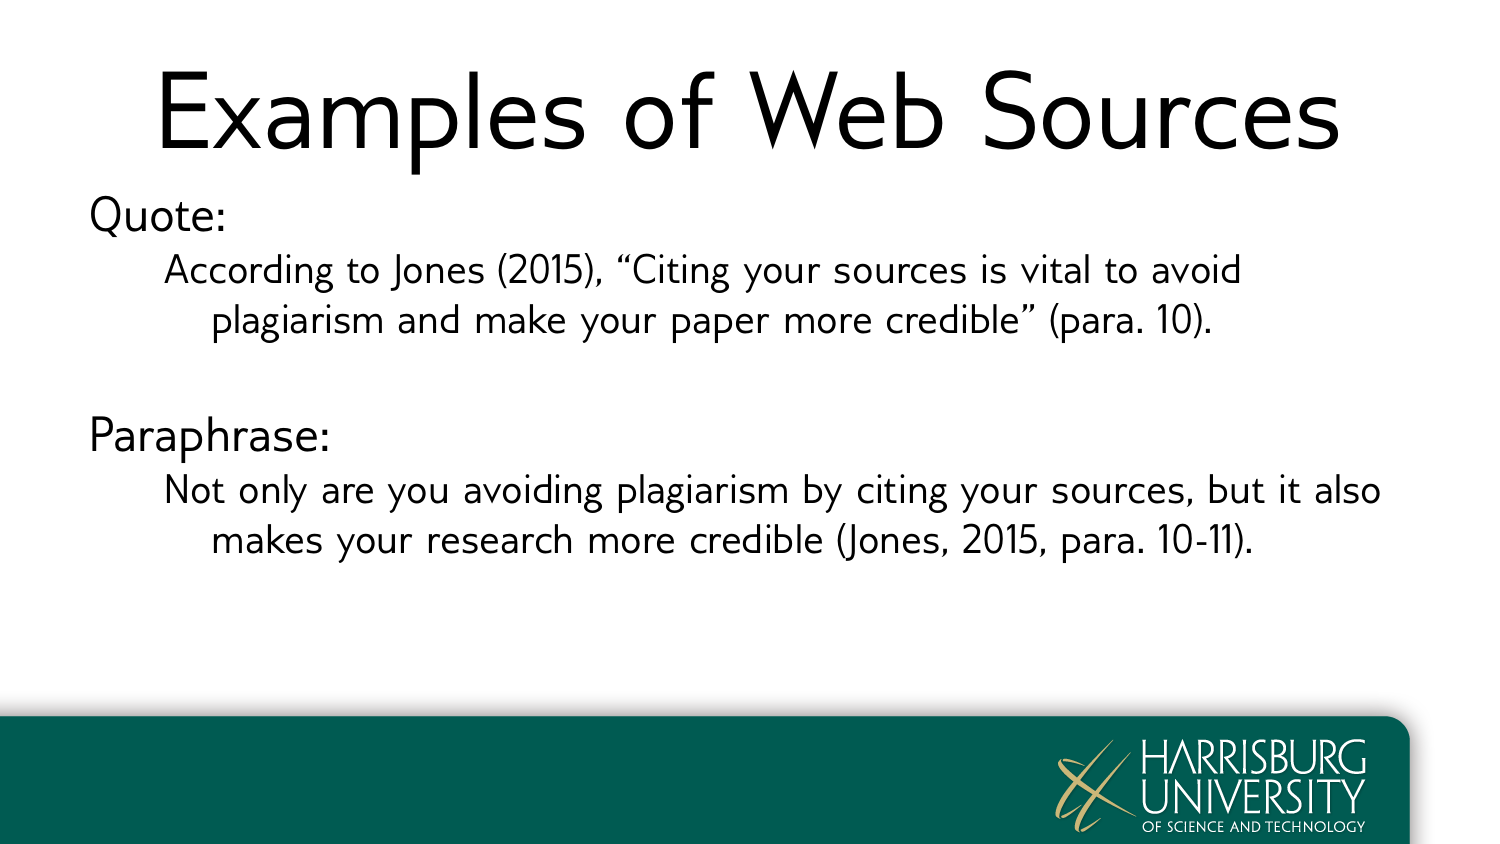

# Examples of Web Sources
Quote:
According to Jones (2015), “Citing your sources is vital to avoid plagiarism and make your paper more credible” (para. 10).

Paraphrase:
Not only are you avoiding plagiarism by citing your sources, but it also makes your research more credible (Jones, 2015, para. 10-11).